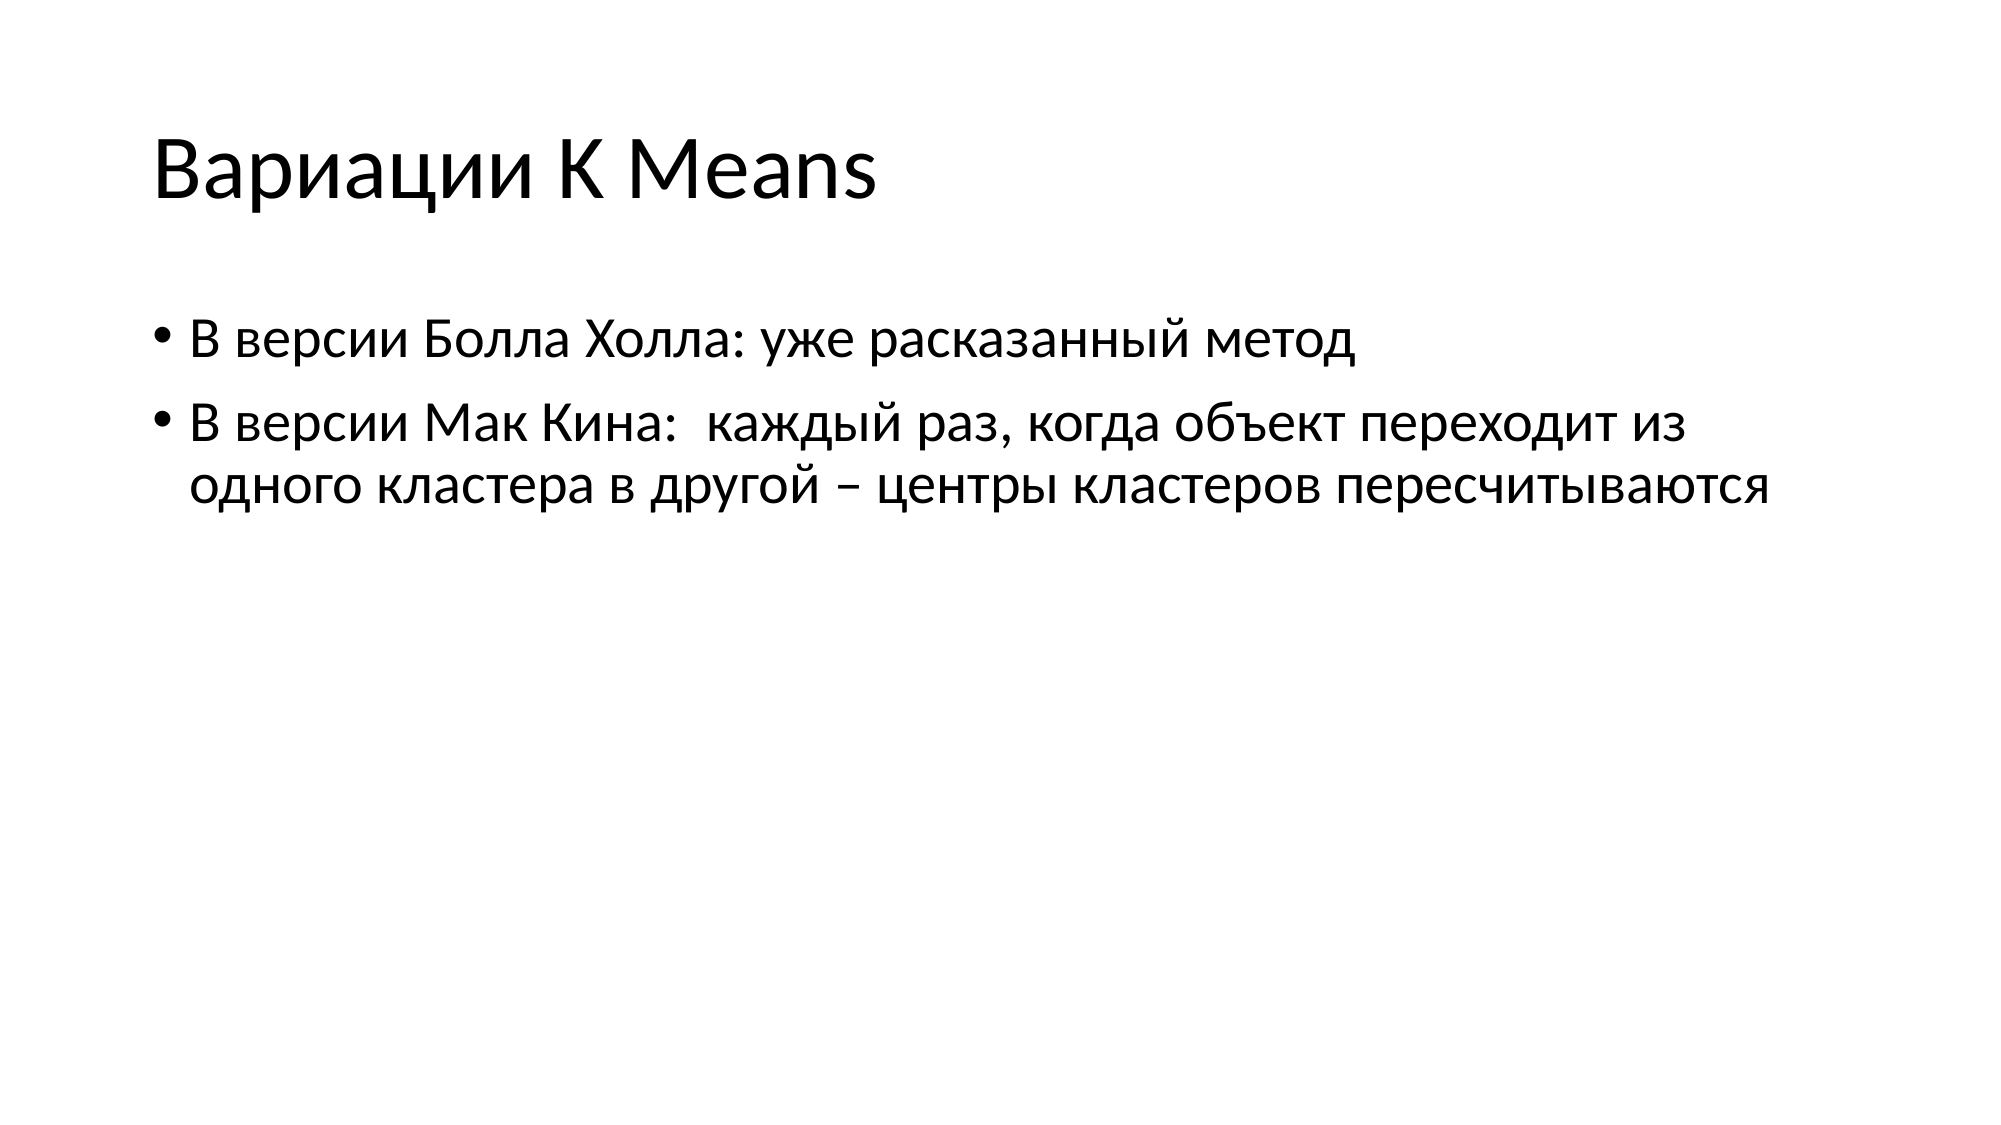

# Вариации K Means
В версии Болла Холла: уже расказанный метод
В версии Мак Кина:  каждый раз, когда объект переходит из одного кластера в другой – центры кластеров пересчитываются